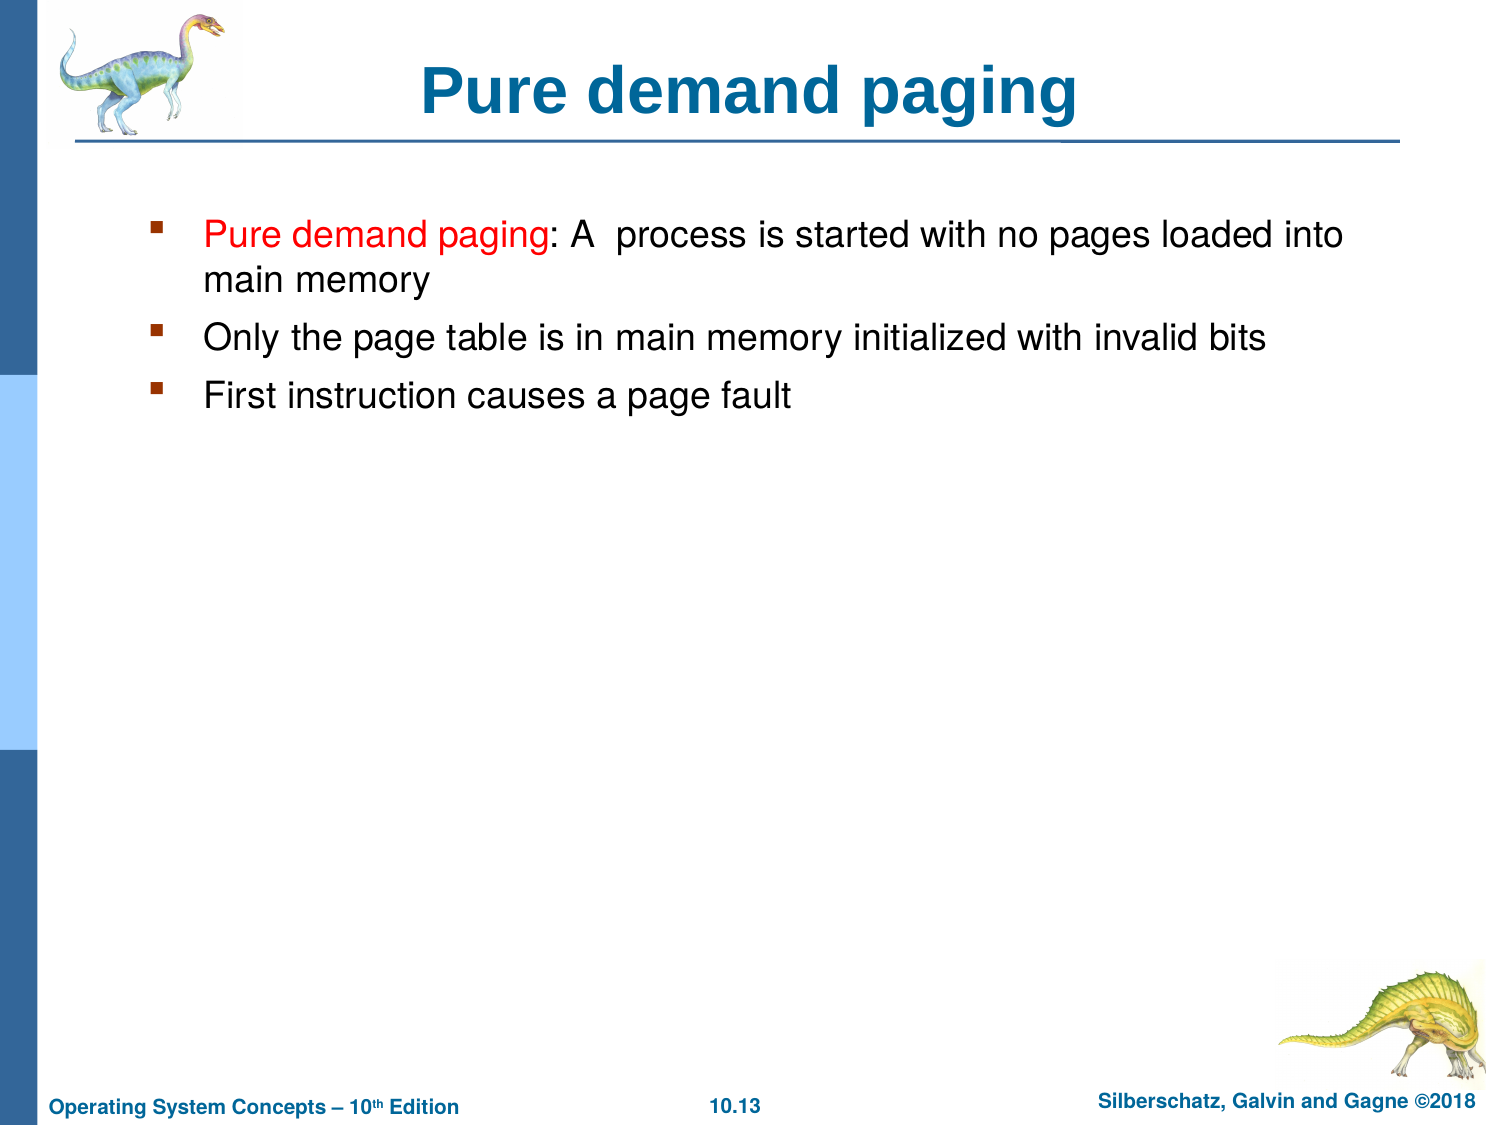

# Pure demand paging
Pure demand paging: A  process is started with no pages loaded into main memory
Only the page table is in main memory initialized with invalid bits
First instruction causes a page fault